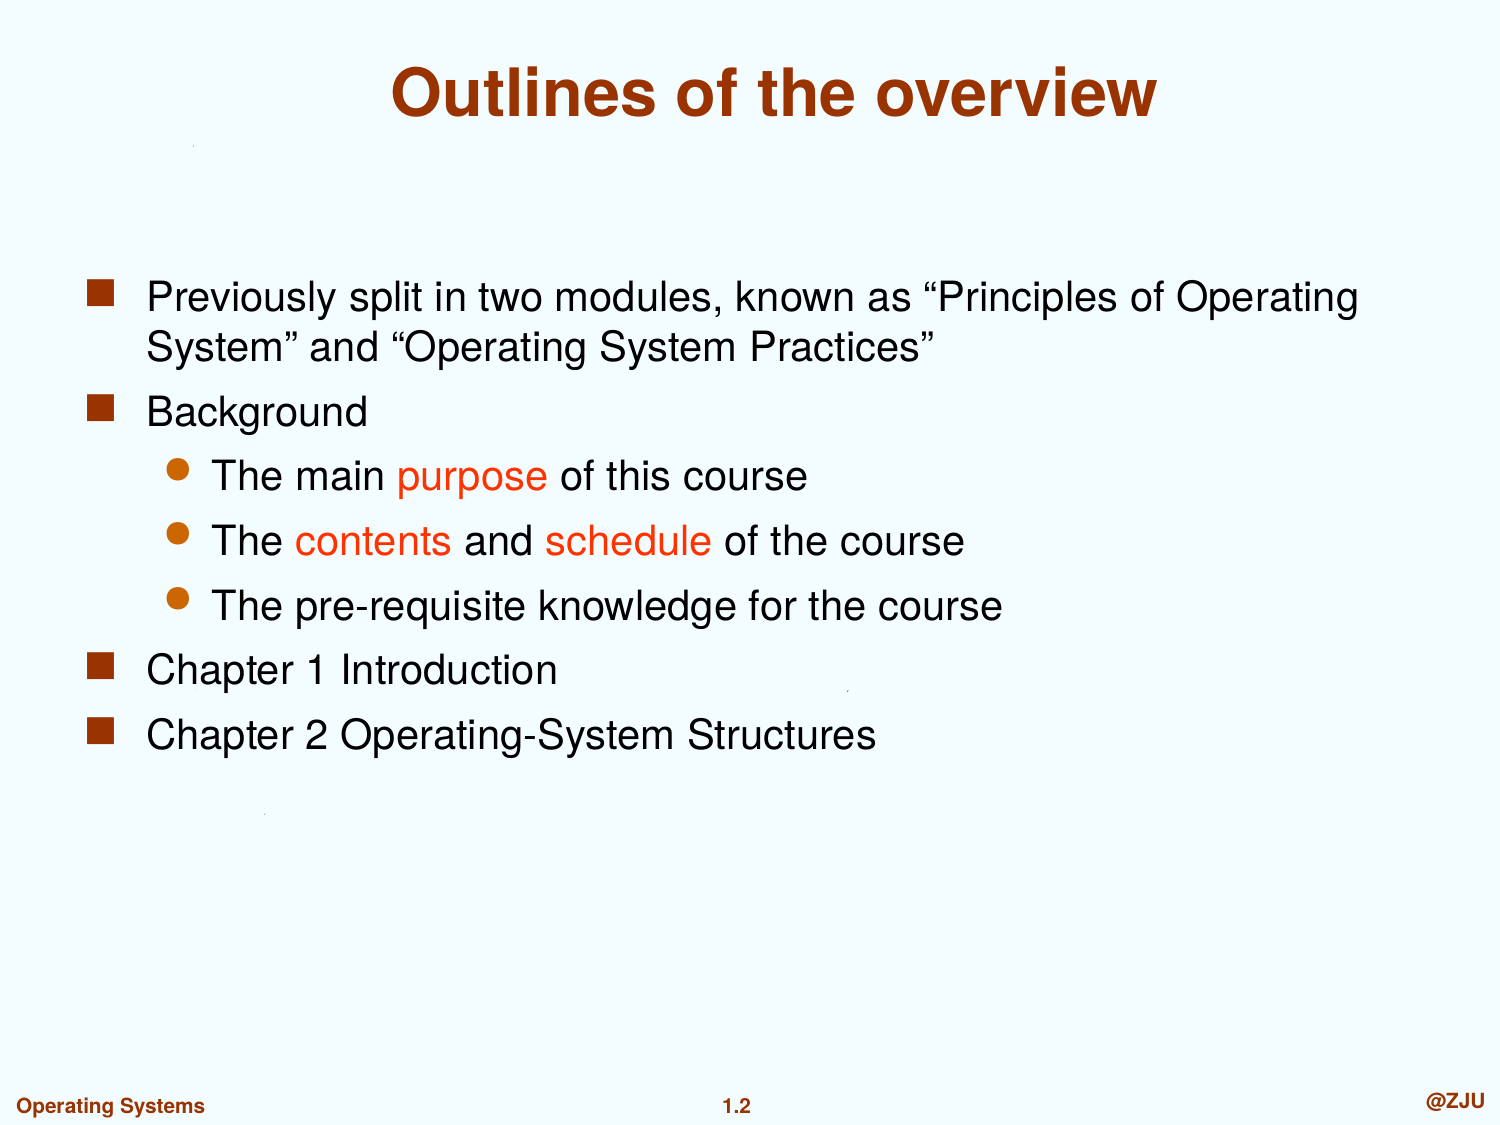

# Outlines of the overview
Previously split in two modules, known as “Principles of Operating System” and “Operating System Practices”
Background
The main purpose of this course
The contents and schedule of the course
The pre-requisite knowledge for the course
Chapter 1 Introduction
Chapter 2 Operating-System Structures